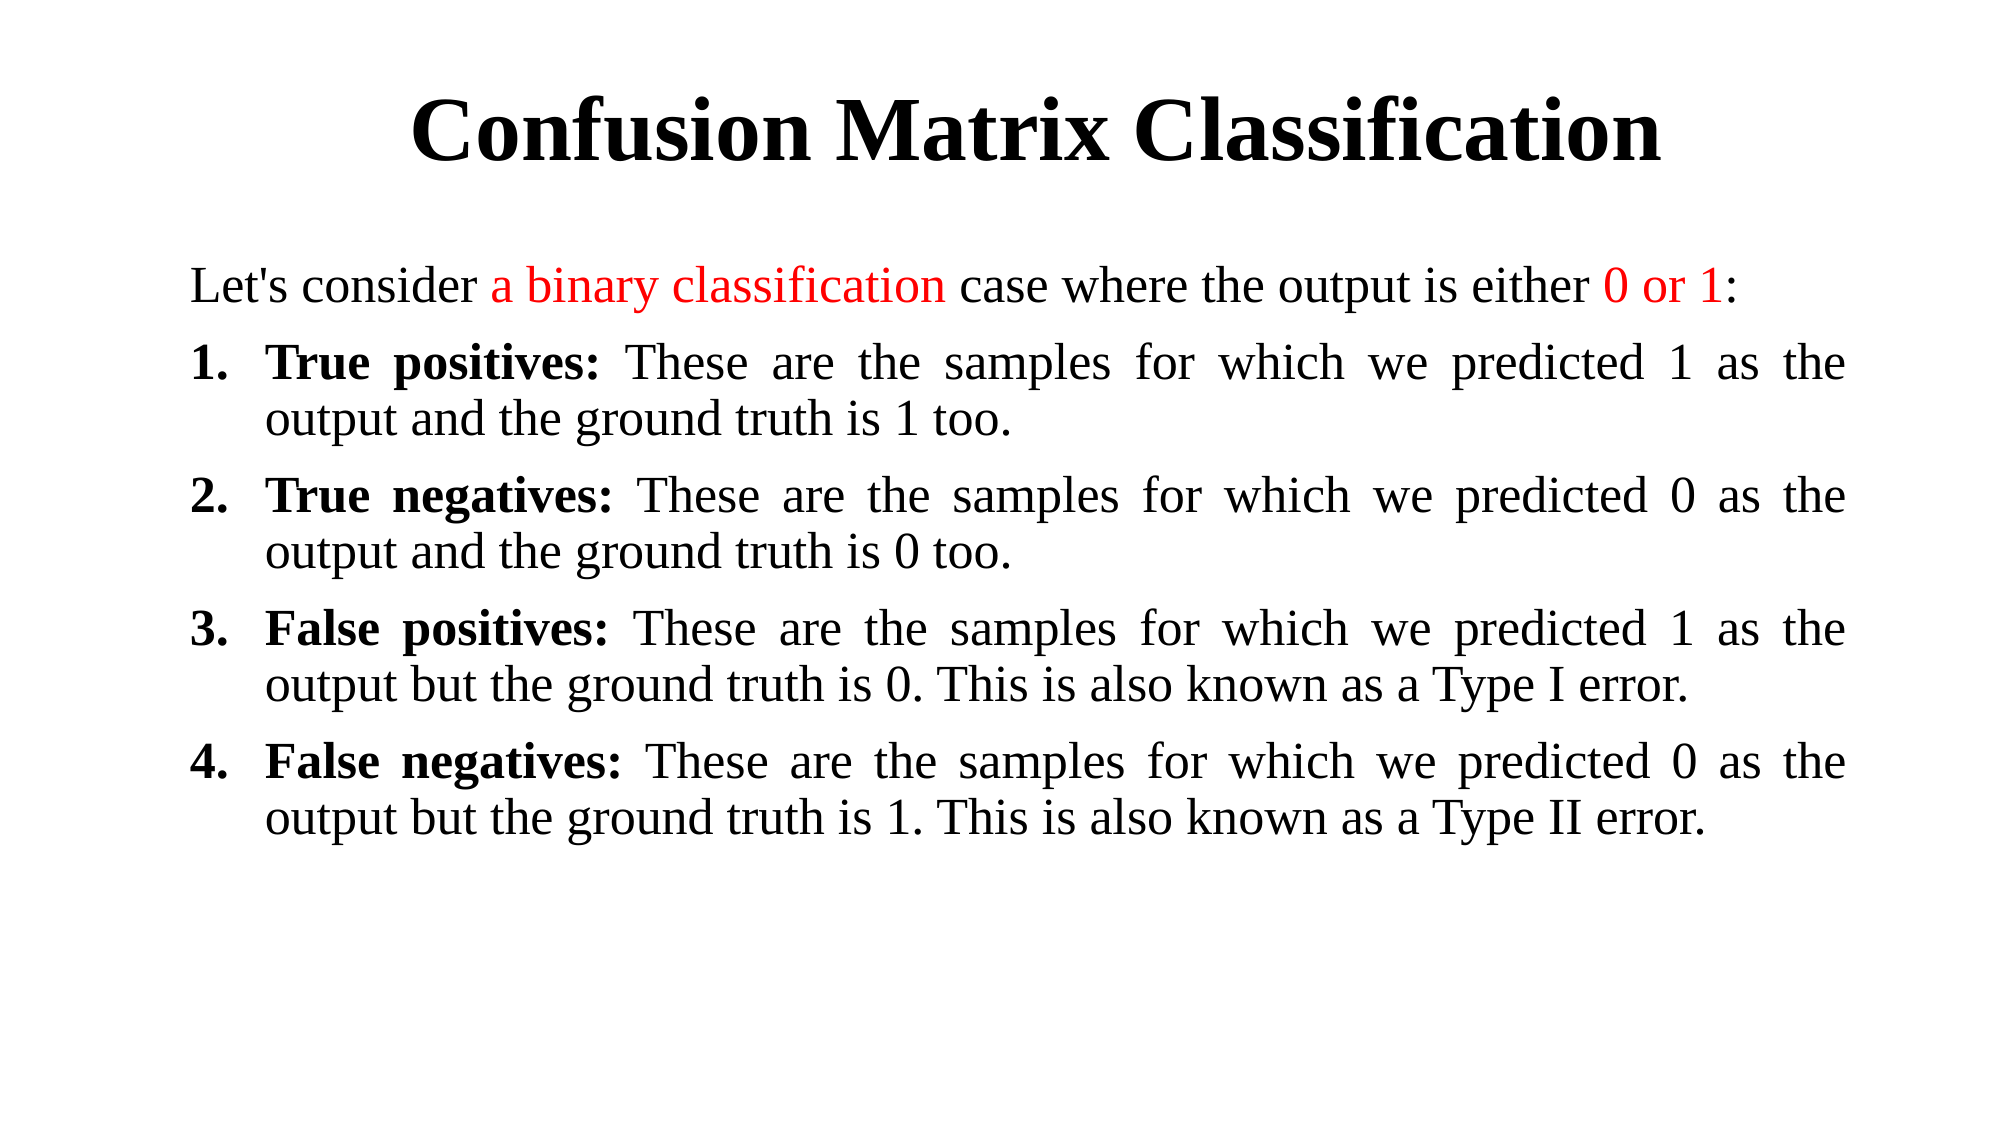

# Confusion Matrix Classification
Let's consider a binary classification case where the output is either 0 or 1:
True positives: These are the samples for which we predicted 1 as the output and the ground truth is 1 too.
True negatives: These are the samples for which we predicted 0 as the output and the ground truth is 0 too.
False positives: These are the samples for which we predicted 1 as the output but the ground truth is 0. This is also known as a Type I error.
False negatives: These are the samples for which we predicted 0 as the output but the ground truth is 1. This is also known as a Type II error.